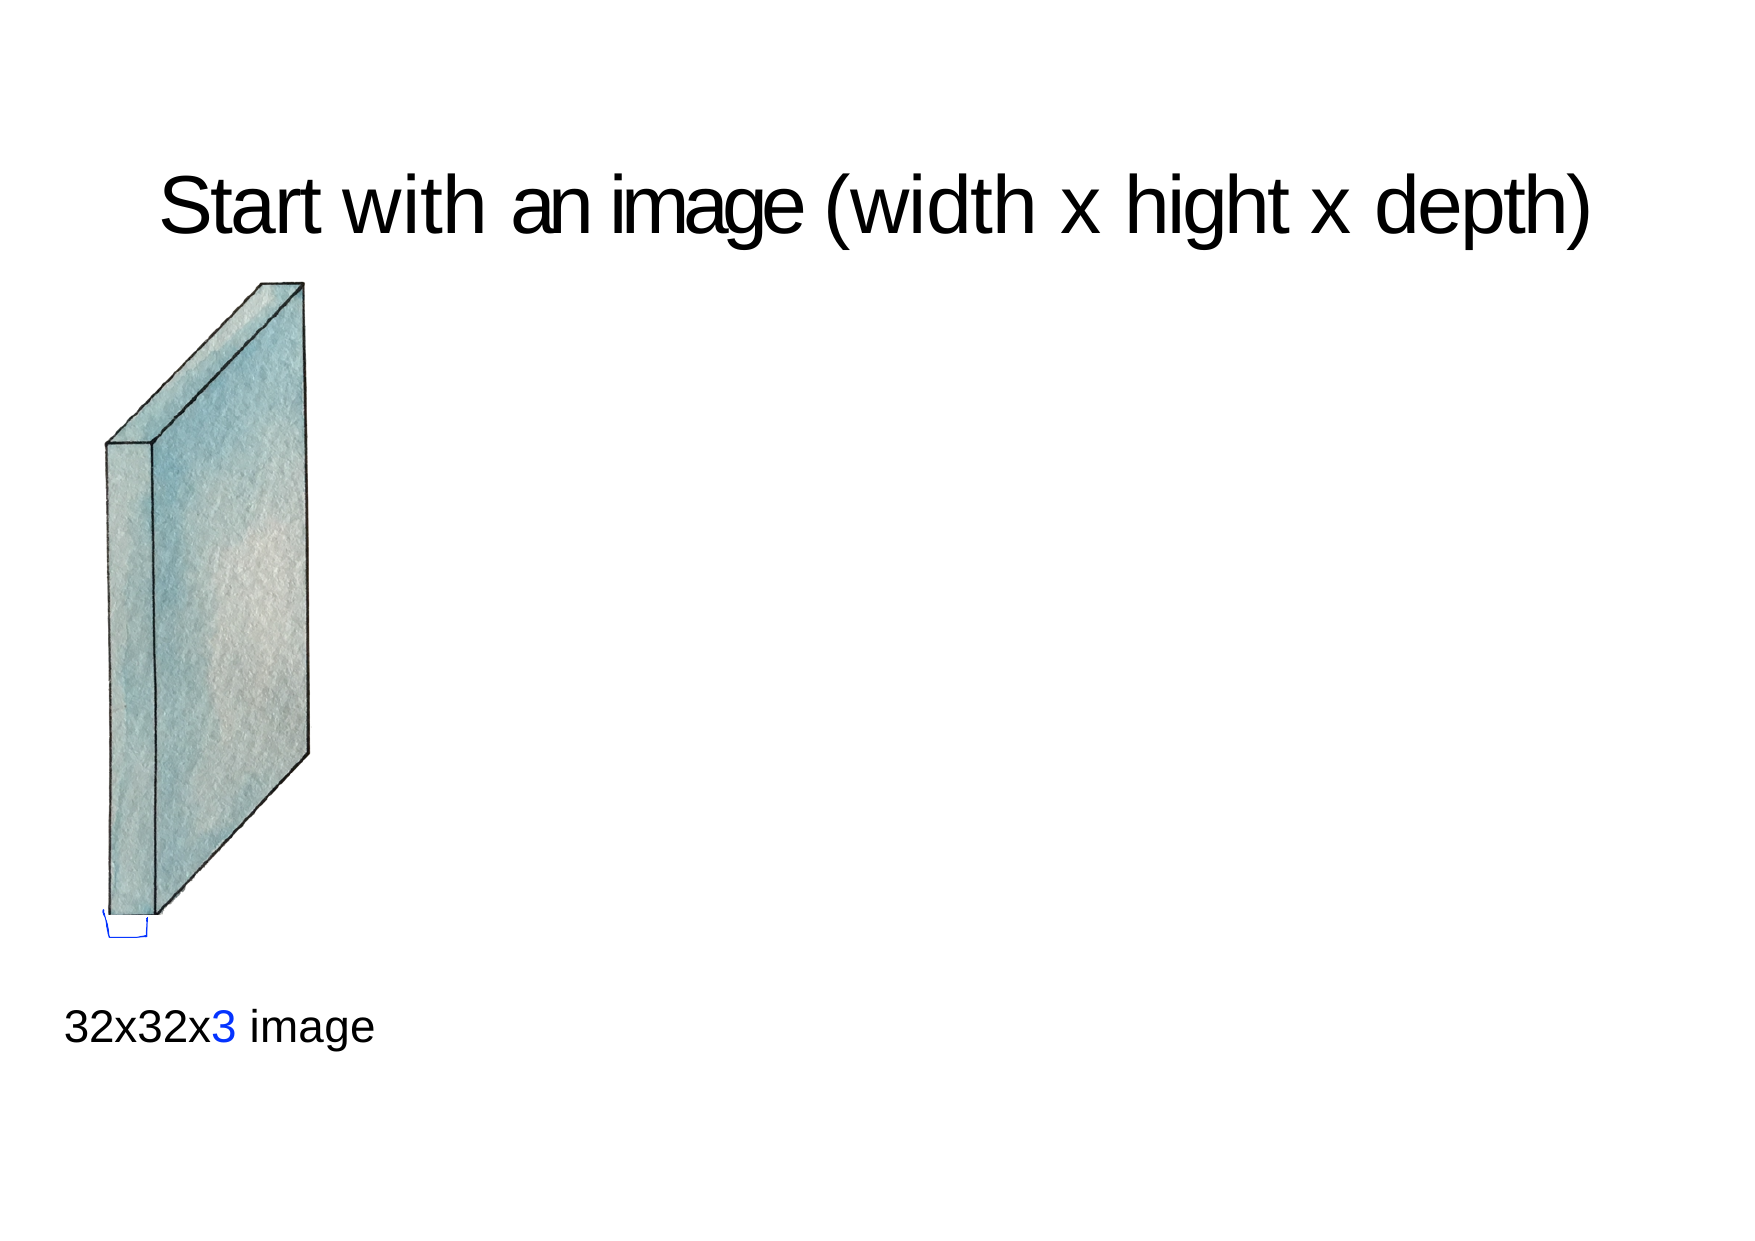

# Start with an image (width x hight x depth)

32x32x3 image